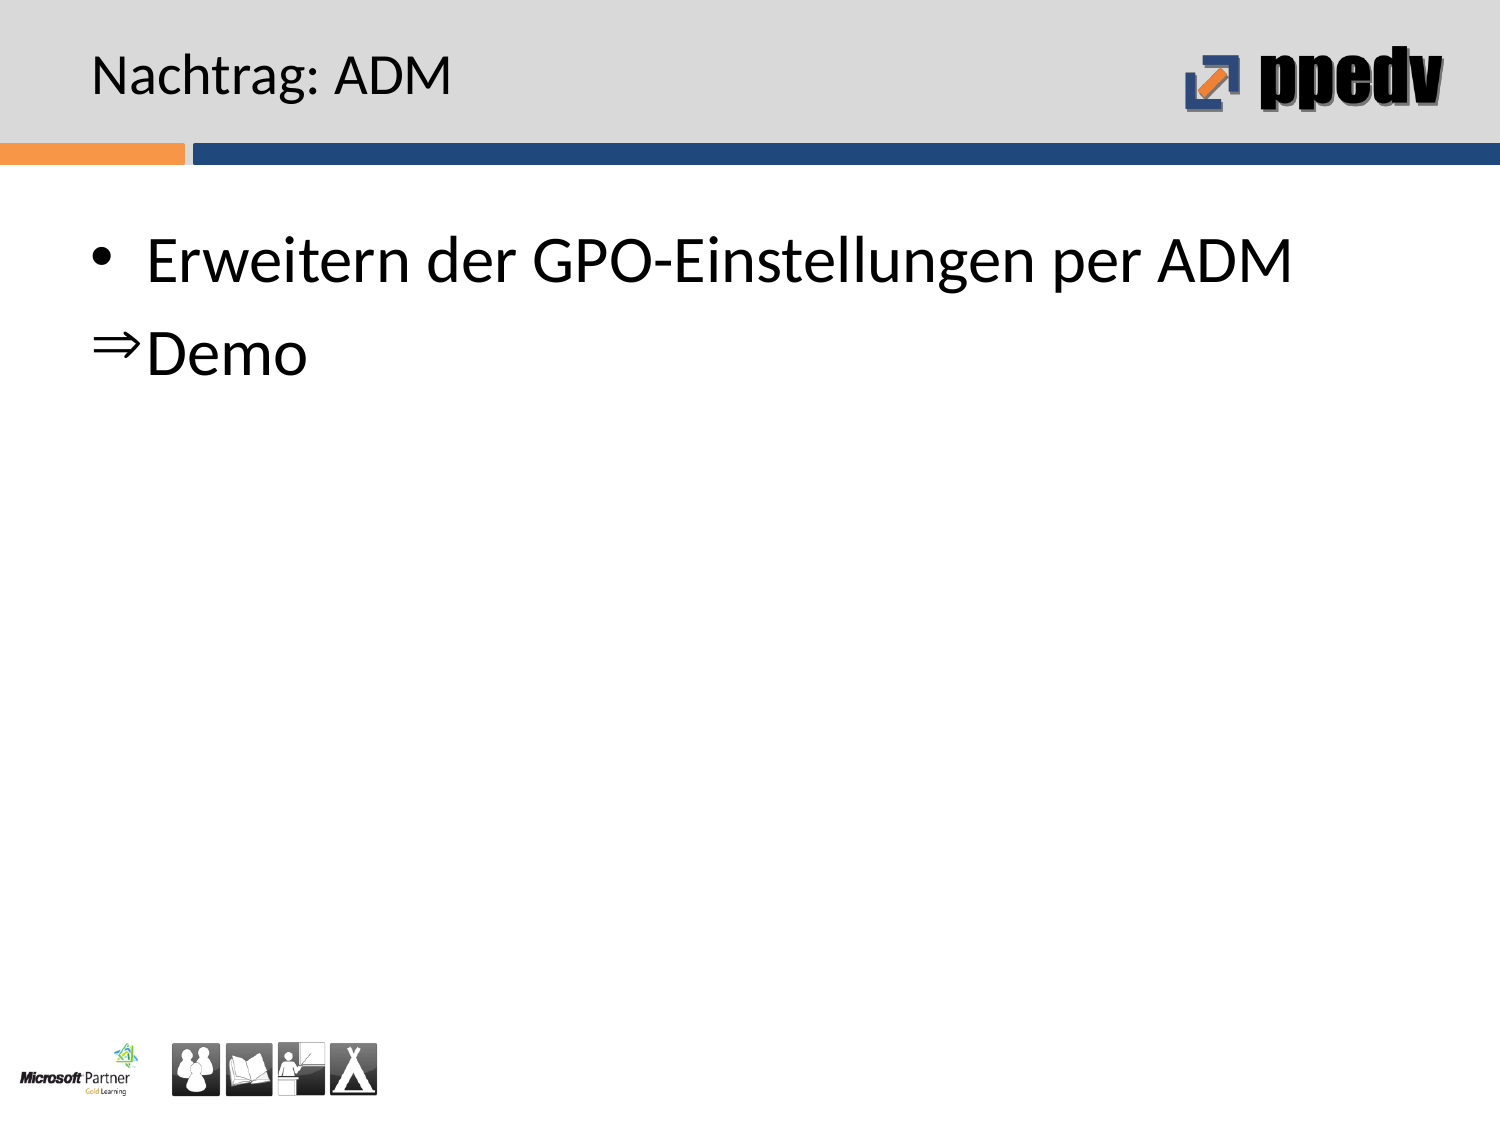

# Nachtrag: ADM
Erweitern der GPO-Einstellungen per ADM
Demo